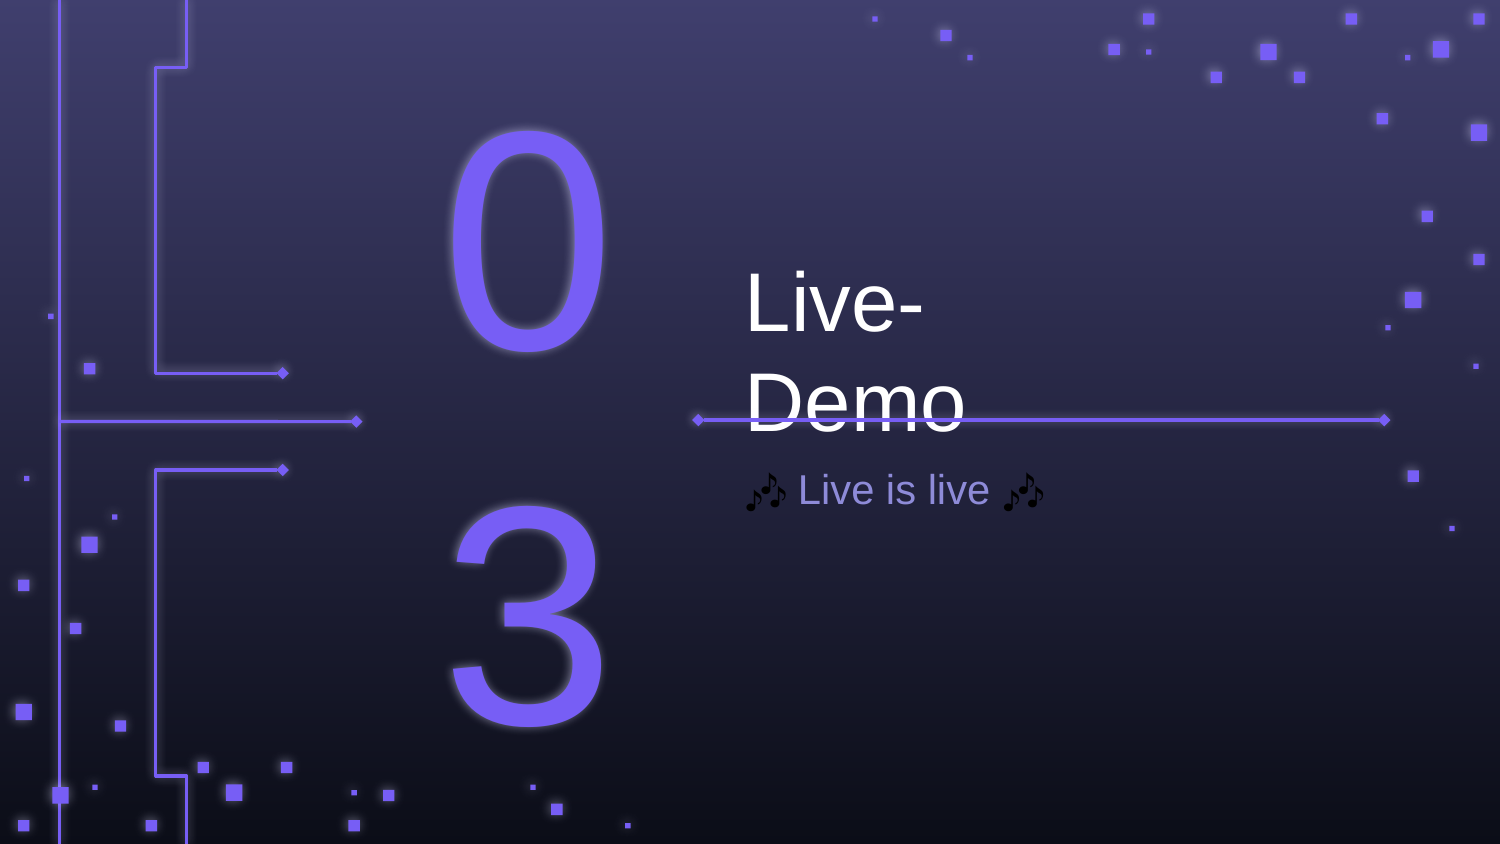

# Live-Demo
03
🎶 Live is live 🎶